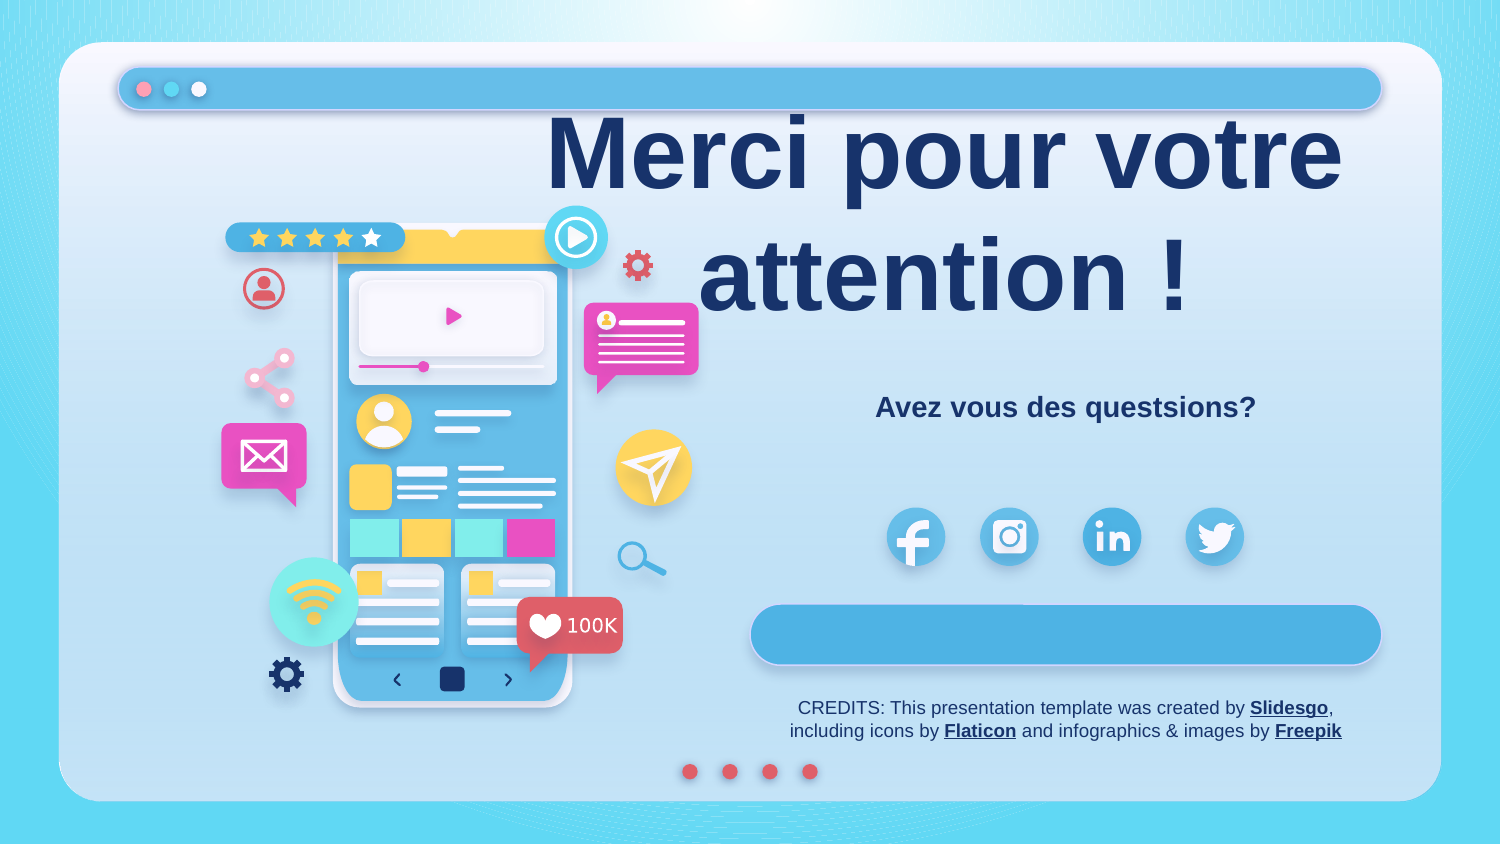

# Merci pour votre attention !

Avez vous des questsions?